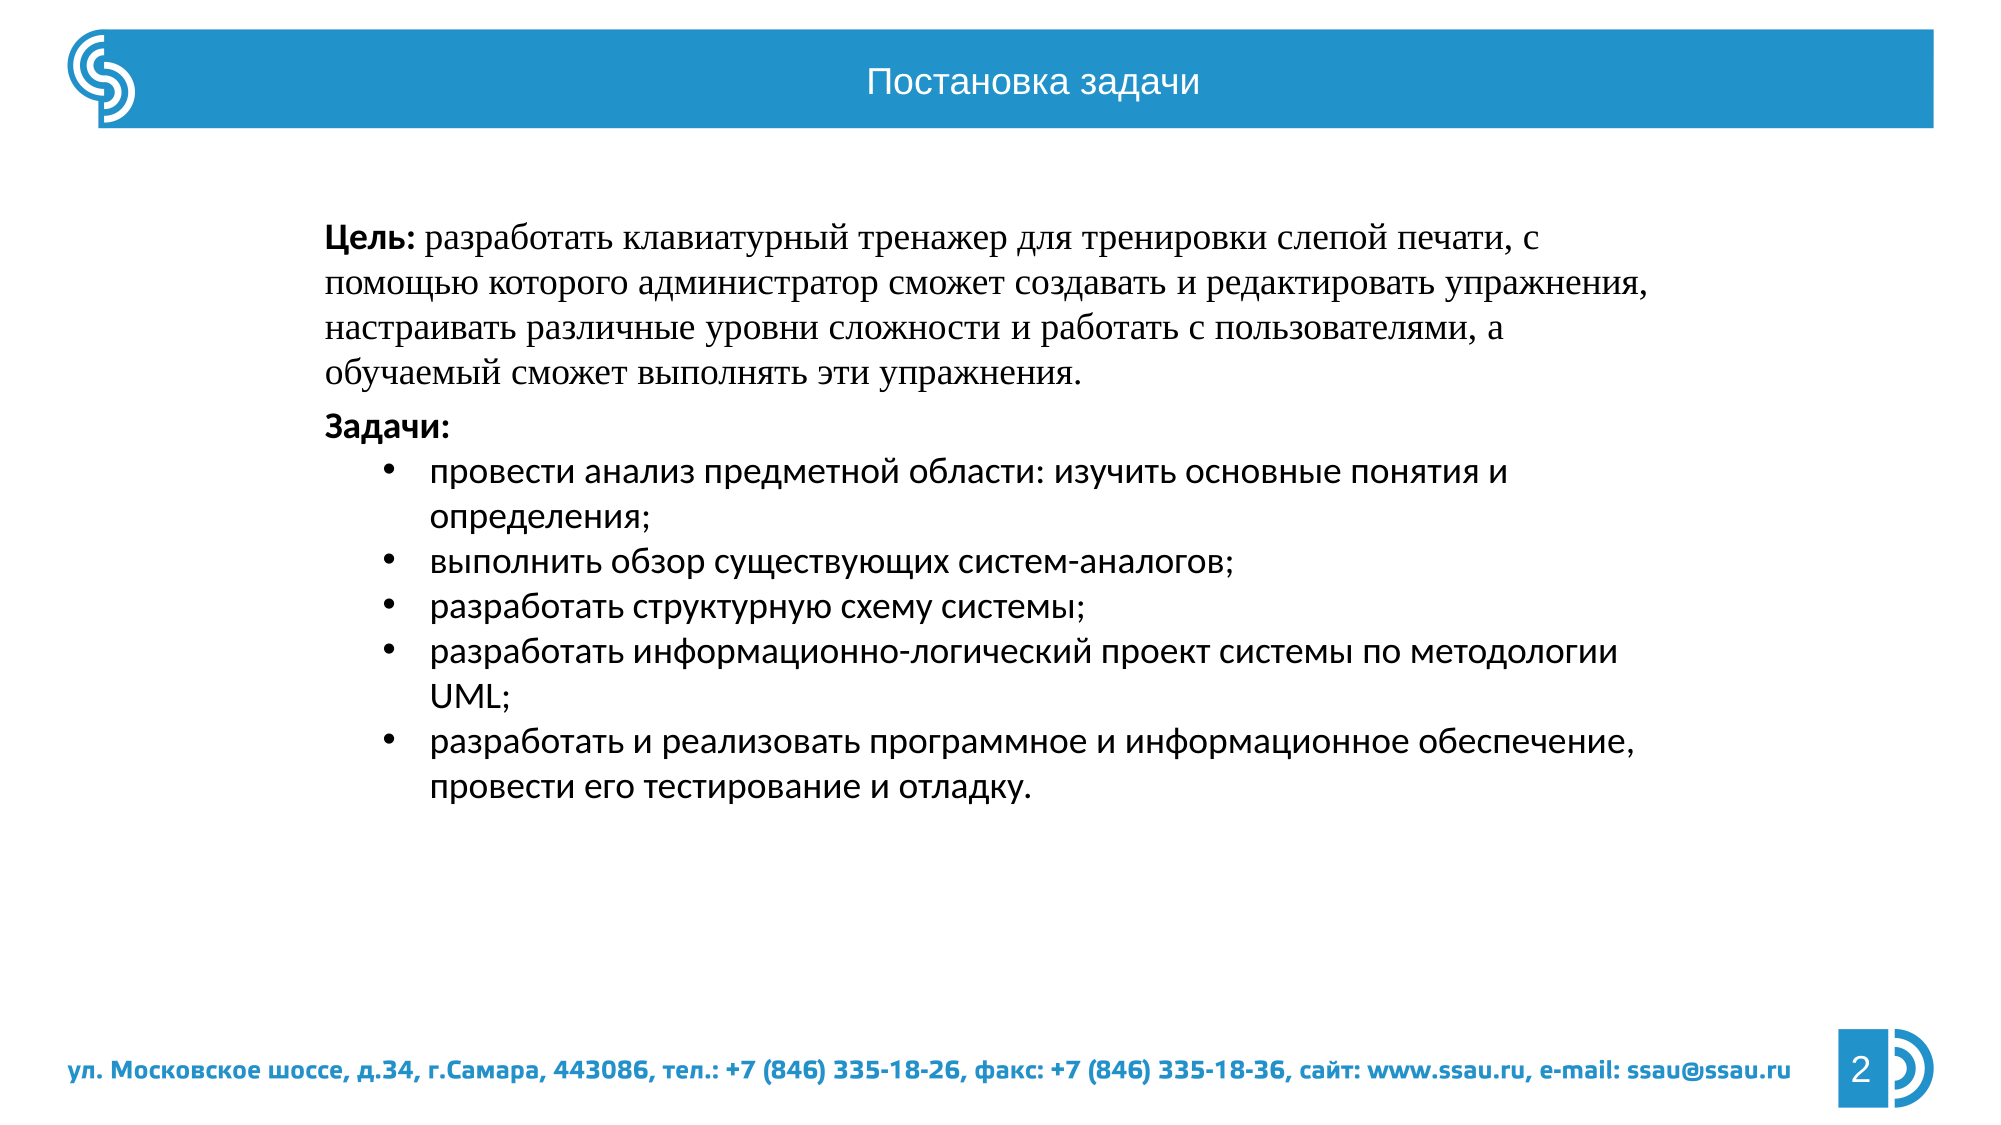

Постановка задачи
Цель: разработать клавиатурный тренажер для тренировки слепой печати, с помощью которого администратор сможет создавать и редактировать упражнения, настраивать различные уровни сложности и работать с пользователями, а обучаемый сможет выполнять эти упражнения.
Задачи:
провести анализ предметной области: изучить основные понятия и определения;
выполнить обзор существующих систем-аналогов;
разработать структурную схему системы;
разработать информационно-логический проект системы по методологии UML;
разработать и реализовать программное и информационное обеспечение, провести его тестирование и отладку.

2